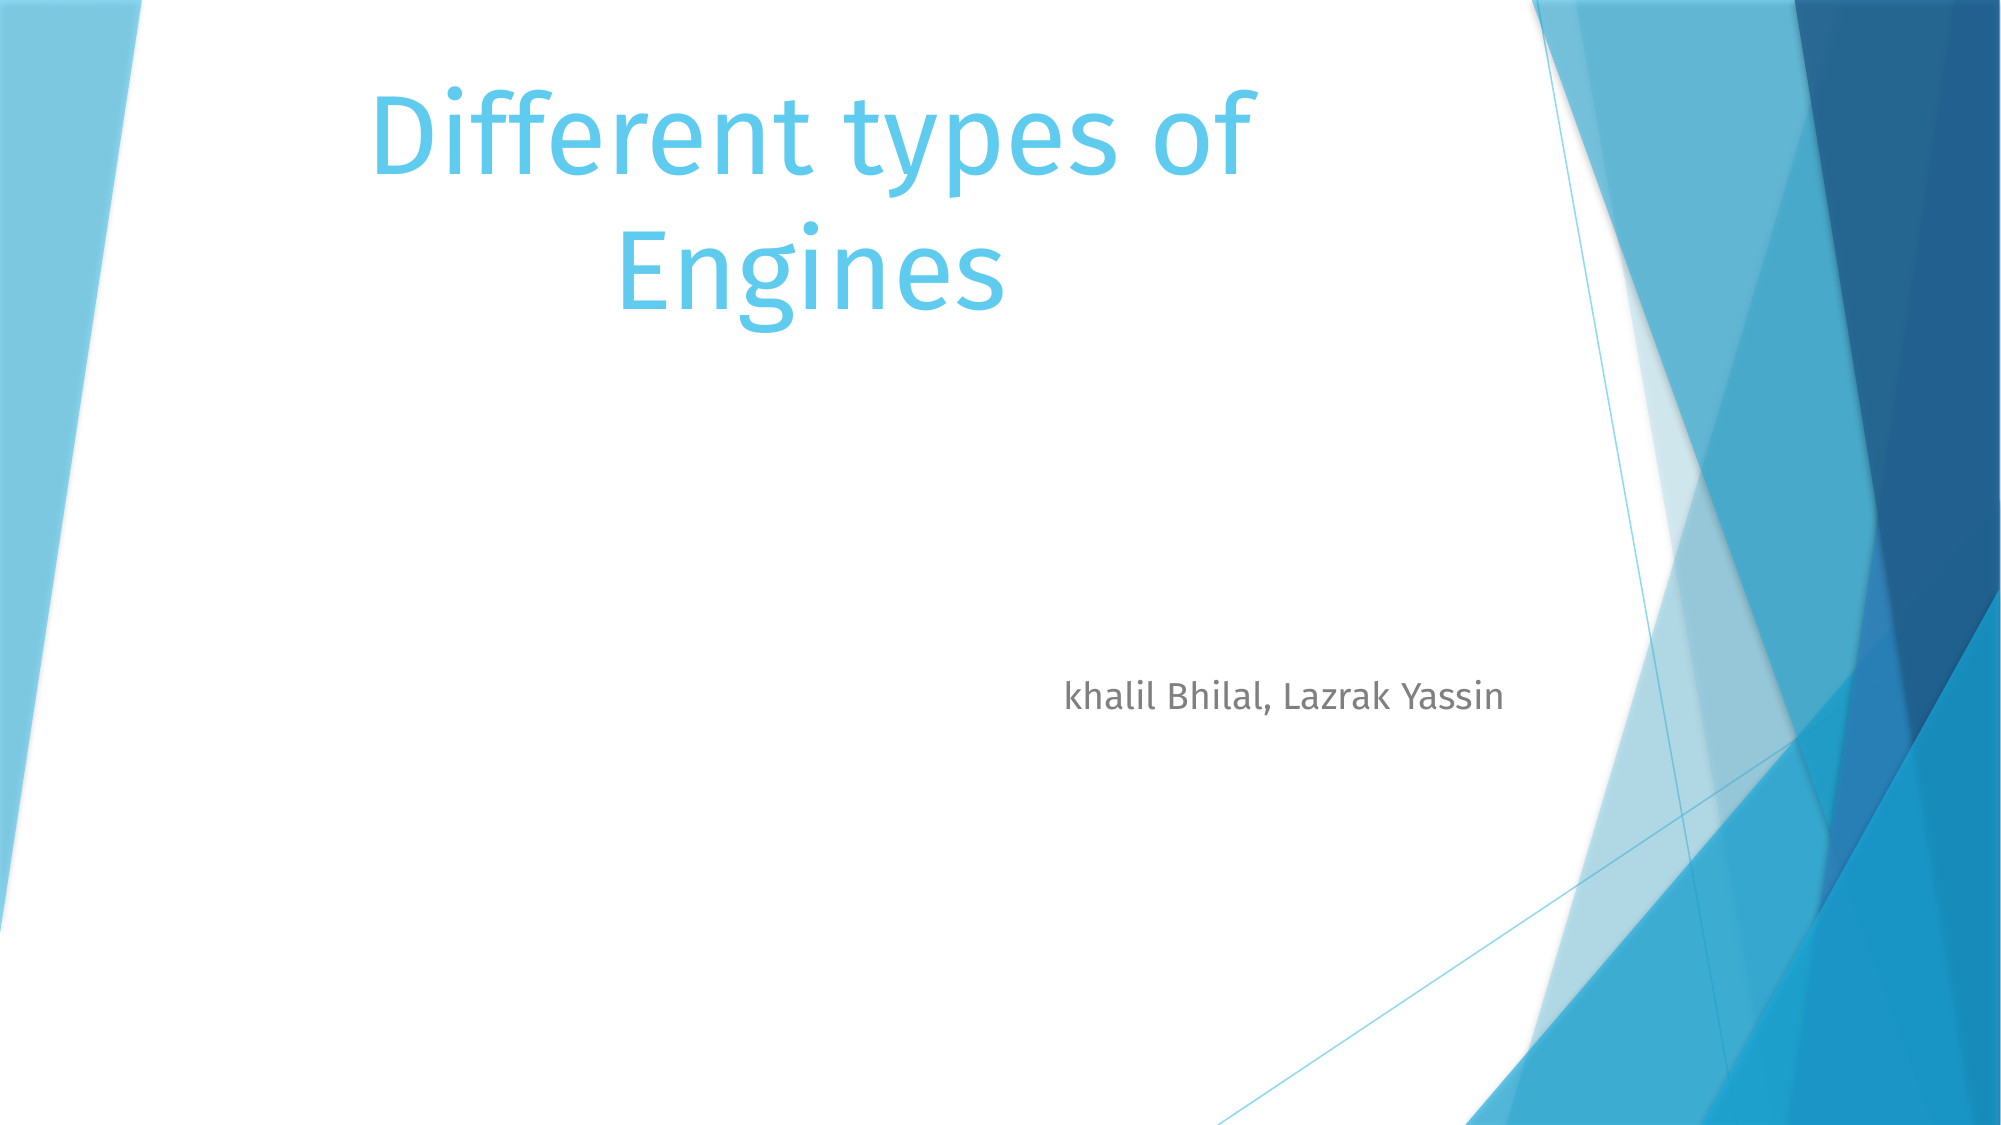

# Different types of Engines
khalil Bhilal, Lazrak Yassin